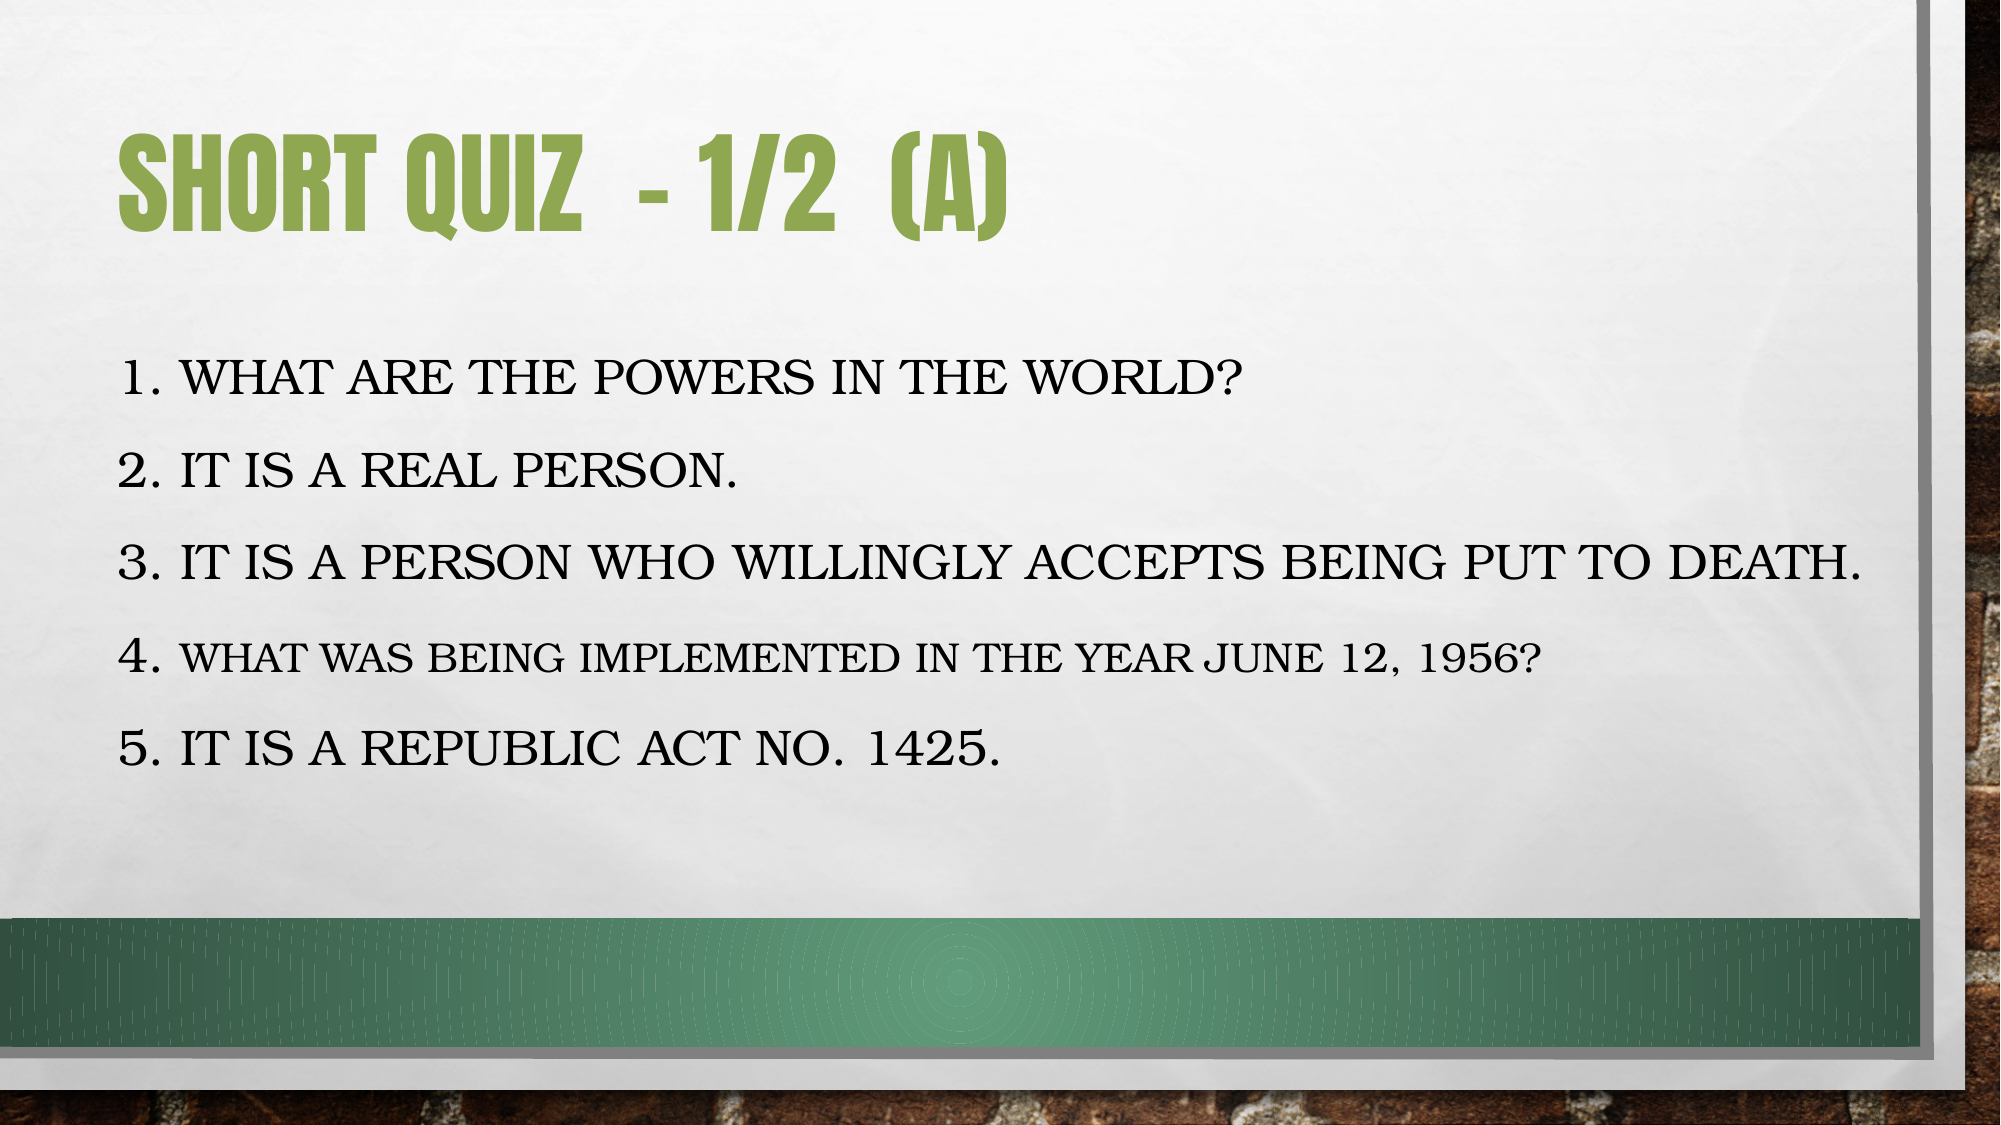

# Short quiz  - 1/2  (A)
1. What are the powers in the world?
2. It is a real person.
3. It is a person who willingly accepts being put to death.
4. What was being implemented in the year JUNE 12, 1956?
5. It is a REPUBLIC ACT NO. 1425.